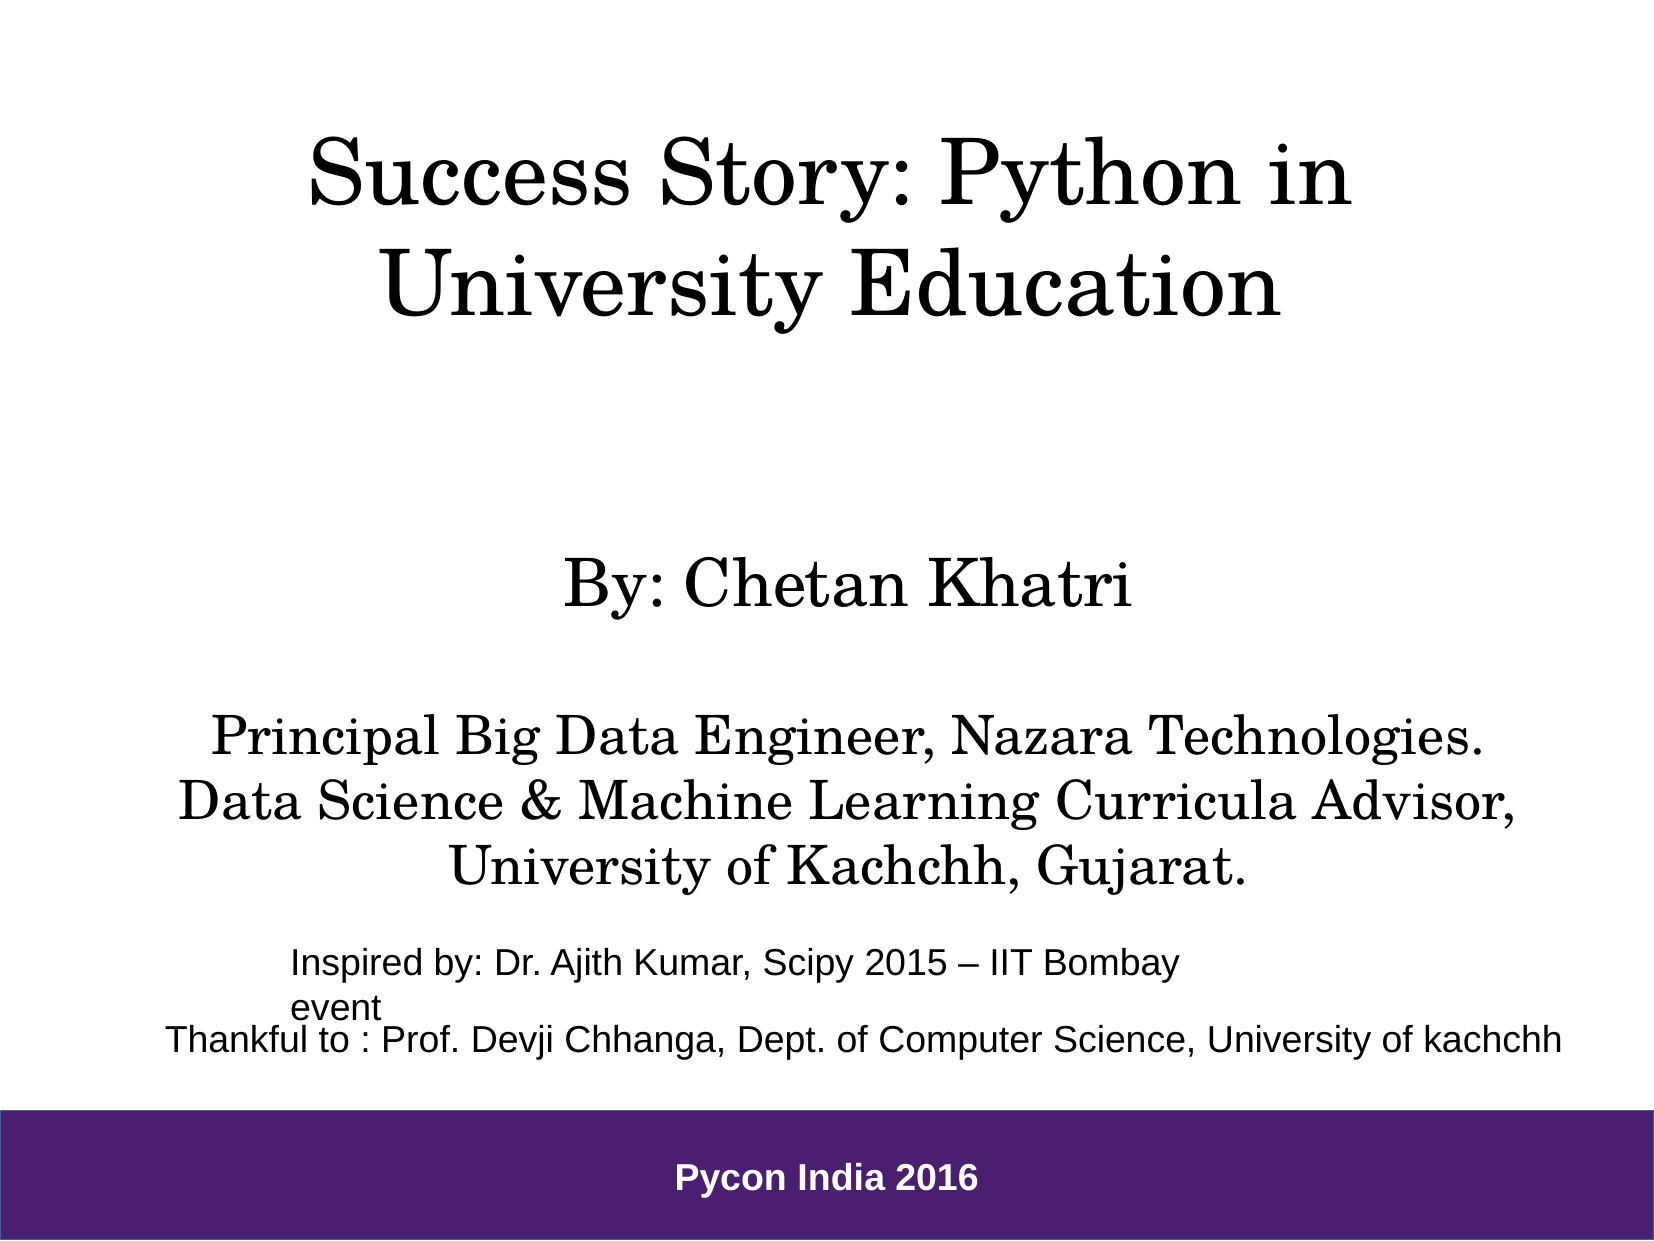

Success Story: Python in University Education
By: Chetan Khatri

Principal Big Data Engineer, Nazara Technologies.
Data Science & Machine Learning Curricula Advisor, University of Kachchh, Gujarat.
Inspired by: Dr. Ajith Kumar, Scipy 2015 – IIT Bombay event
Thankful to : Prof. Devji Chhanga, Dept. of Computer Science, University of kachchh
Pycon India 2016